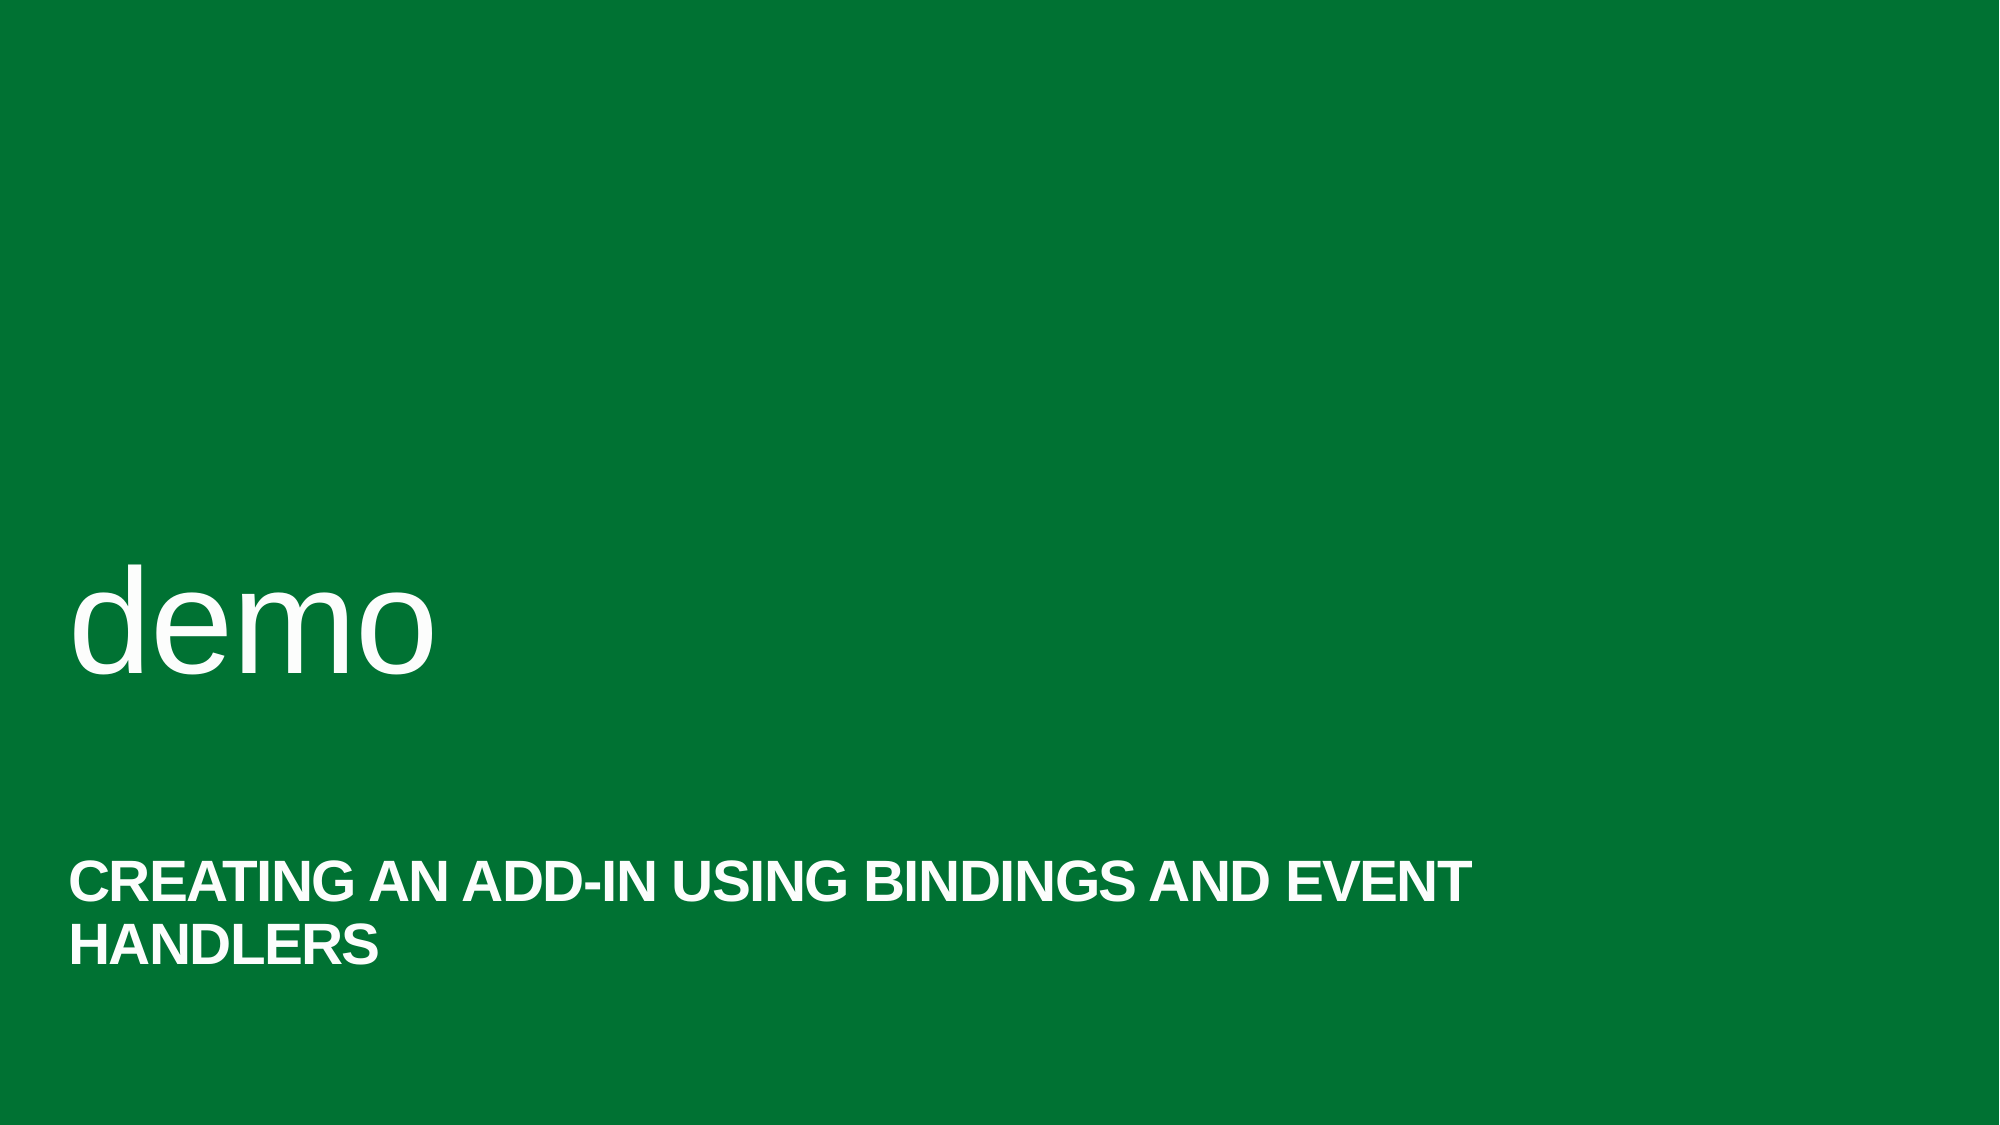

demo
Creating an Add-in using Bindings and Event Handlers